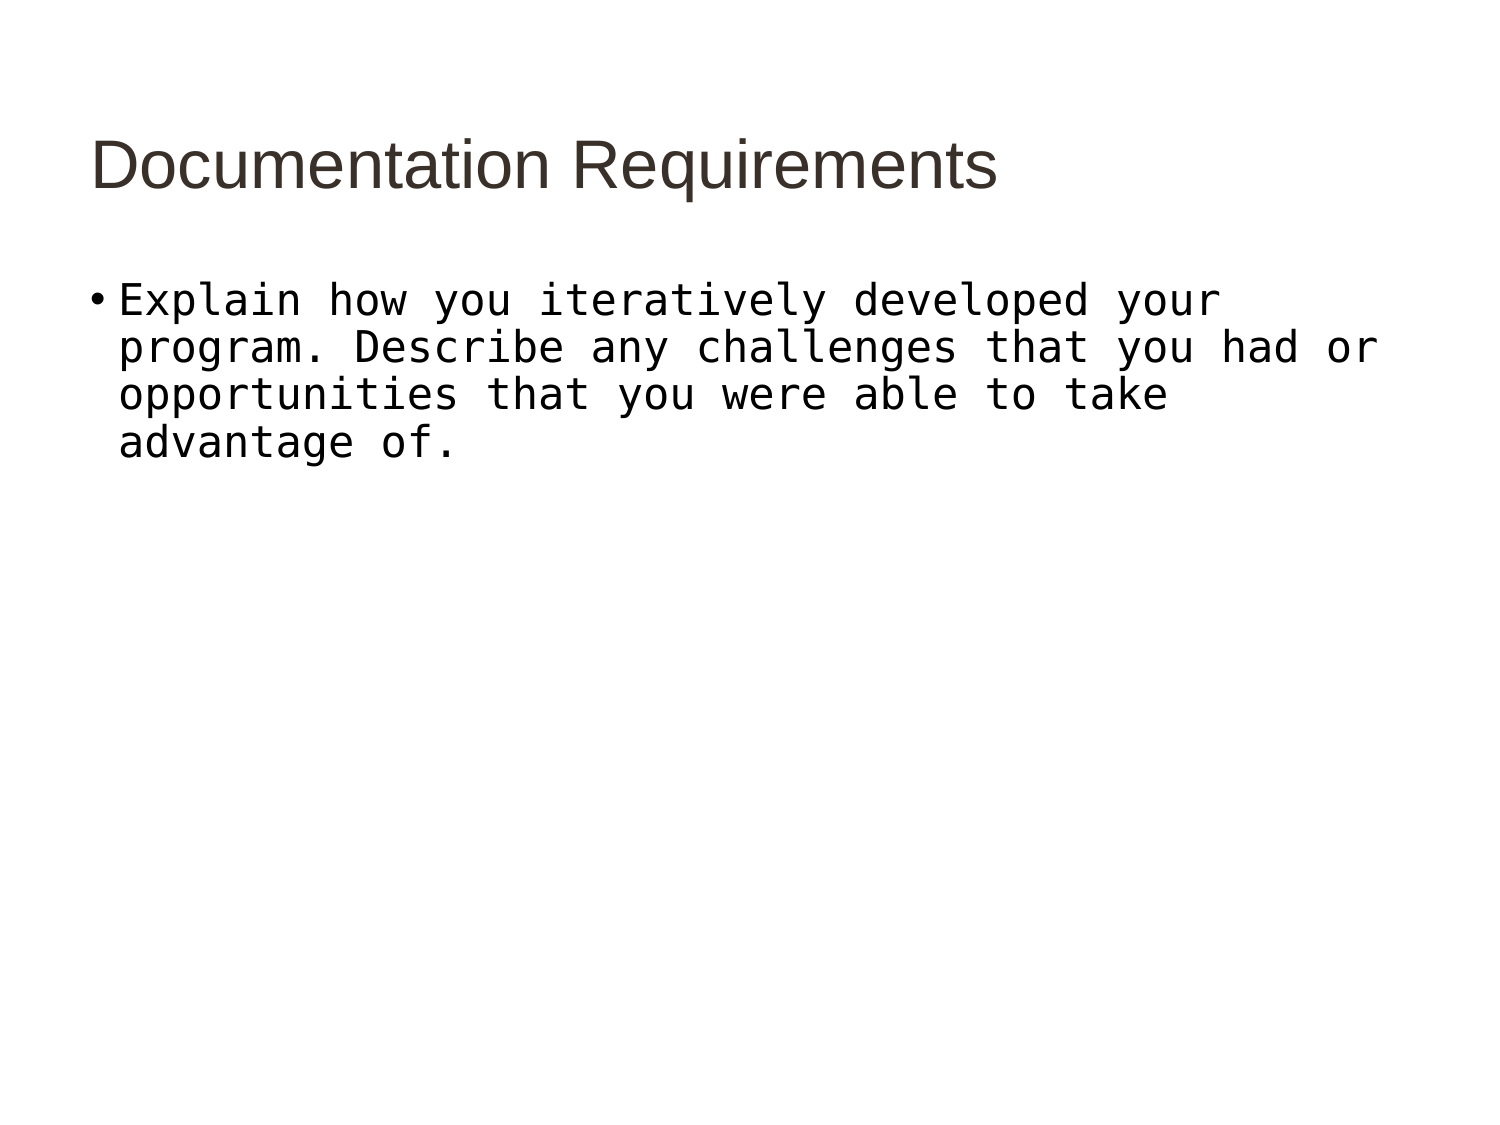

# Documentation Requirements
Explain how you iteratively developed your program. Describe any challenges that you had or opportunities that you were able to take advantage of.